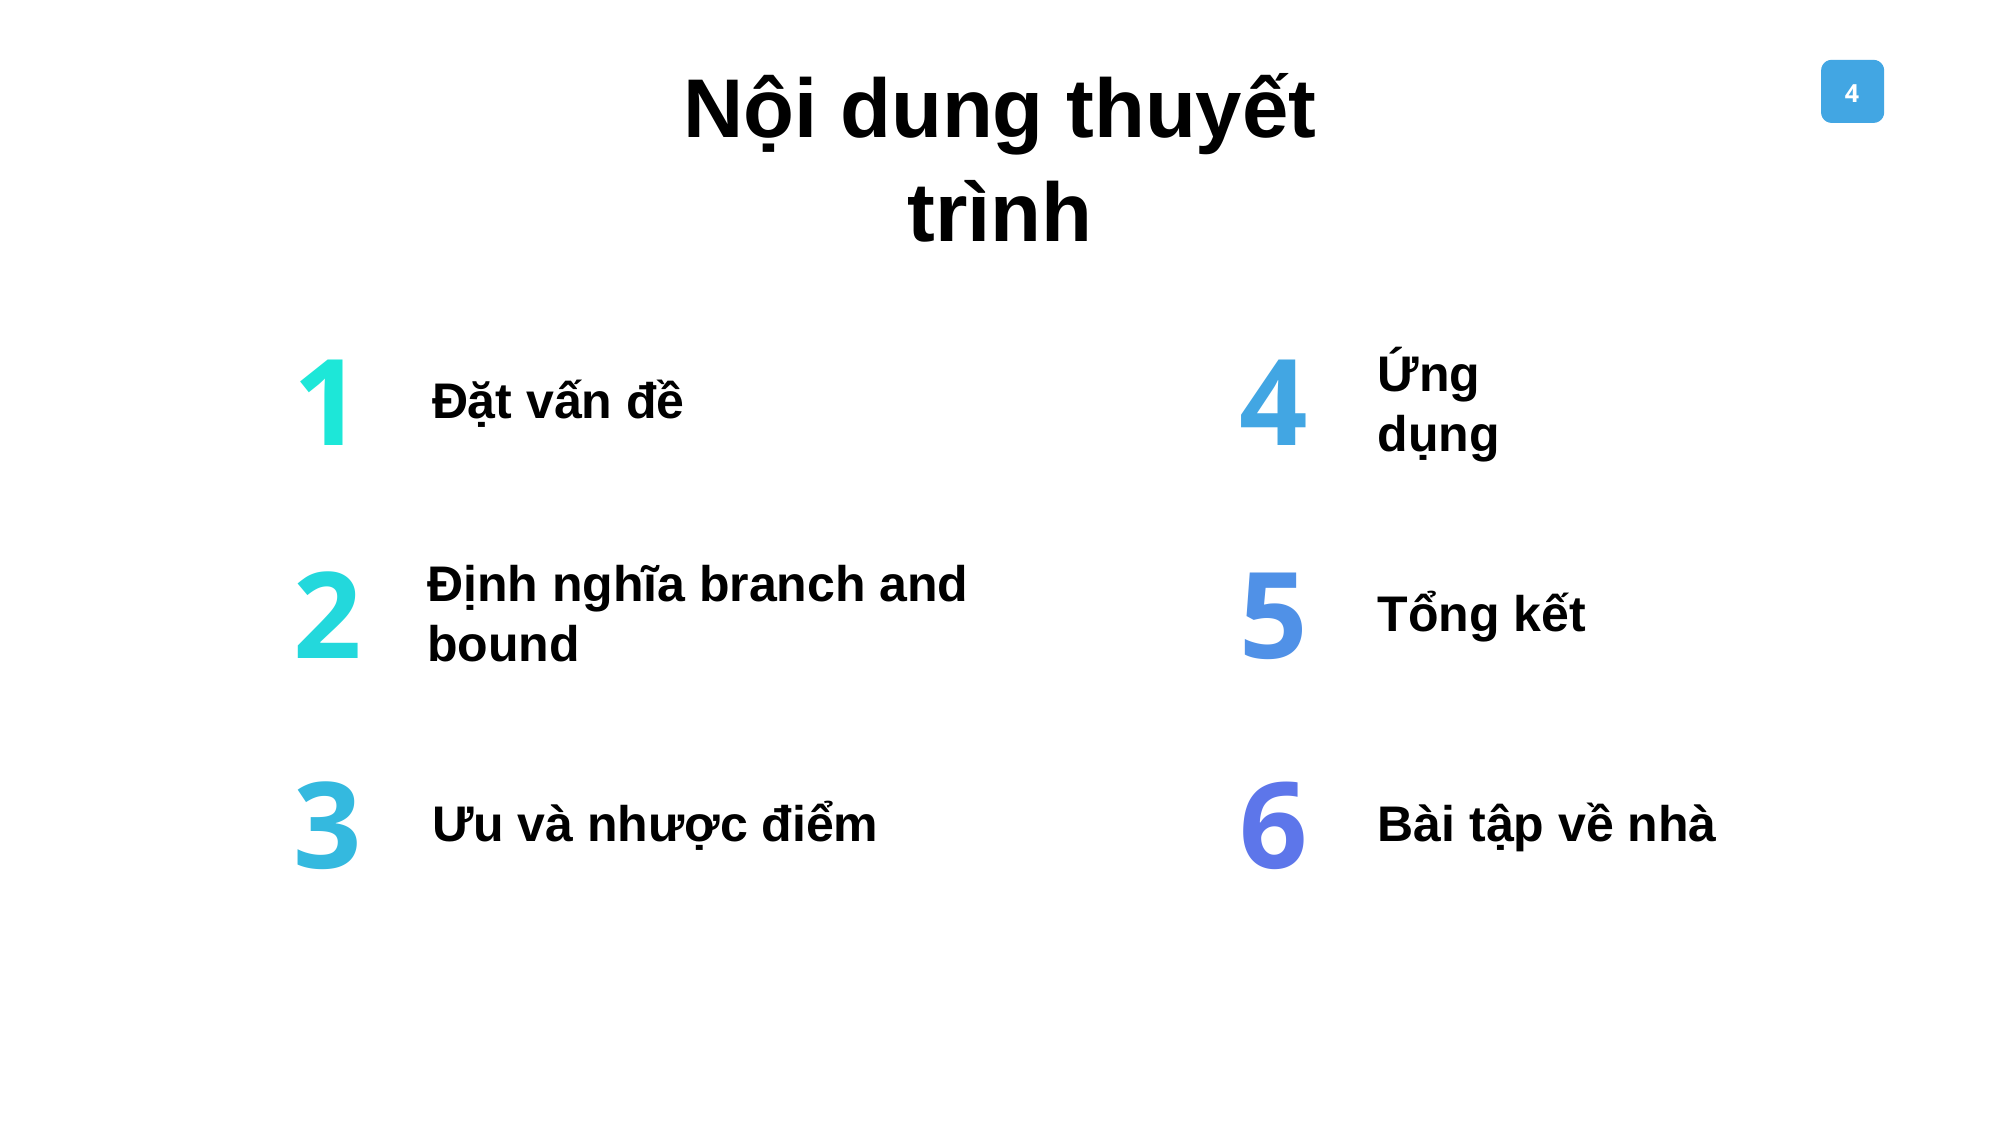

Nội dung thuyết trình
1
4
Đặt vấn đề
Ứng dụng
2
5
Tổng kết
Định nghĩa branch and bound
3
6
Ưu và nhược điểm
Bài tập về nhà